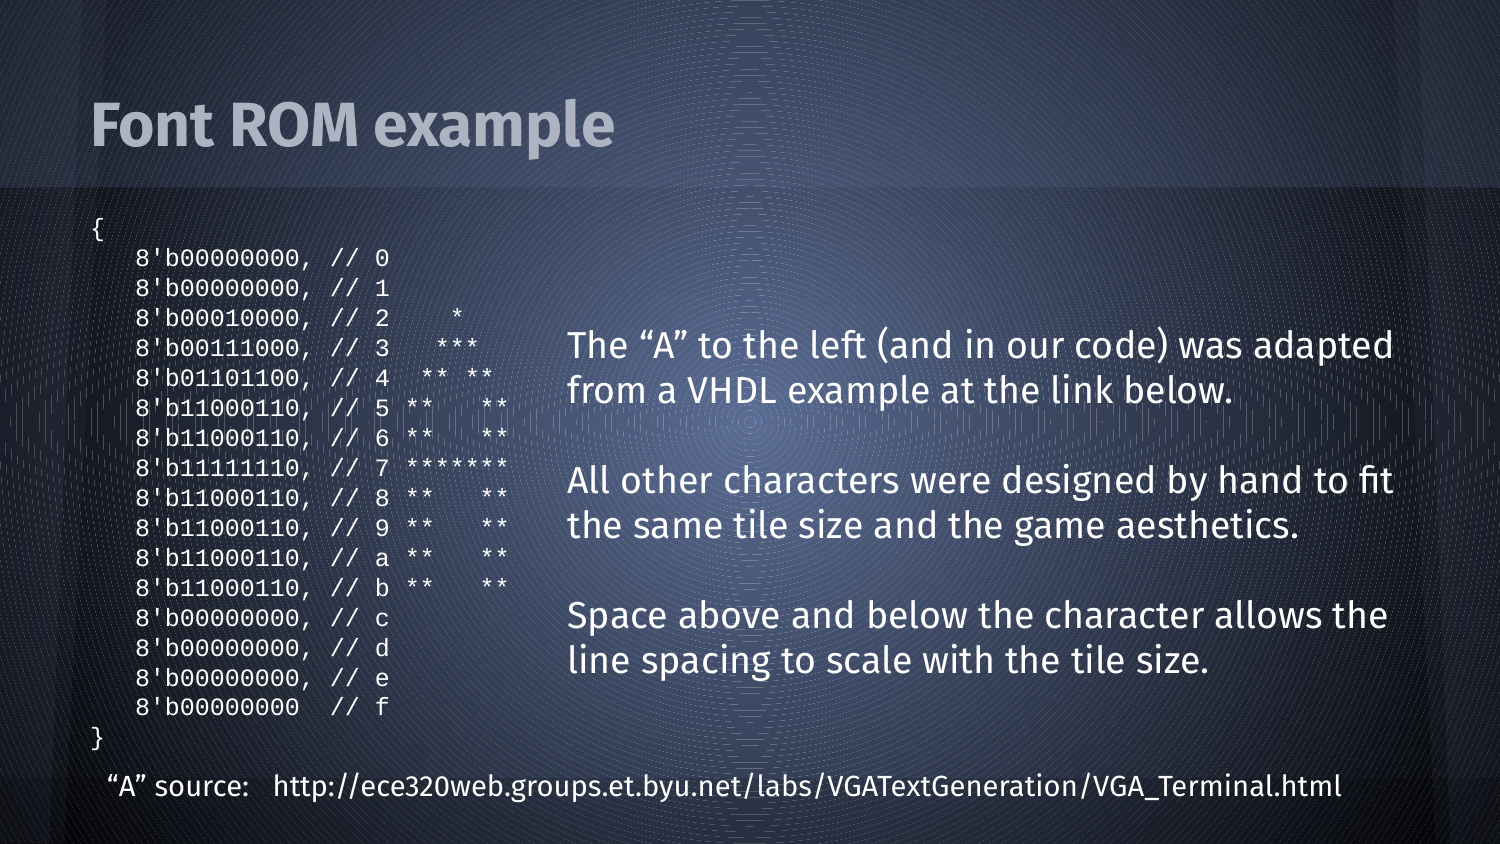

# Font ROM example
{
   8'b00000000, // 0
   8'b00000000, // 1
   8'b00010000, // 2    *
   8'b00111000, // 3   ***
   8'b01101100, // 4  ** **
   8'b11000110, // 5 **   **
   8'b11000110, // 6 **   **
   8'b11111110, // 7 *******
   8'b11000110, // 8 **   **
   8'b11000110, // 9 **   **
   8'b11000110, // a **   **
   8'b11000110, // b **   **
   8'b00000000, // c
   8'b00000000, // d
   8'b00000000, // e
   8'b00000000  // f
}

The “A” to the left (and in our code) was adapted from a VHDL example at the link below.

All other characters were designed by hand to fit the same tile size and the game aesthetics.

Space above and below the character allows the line spacing to scale with the tile size.
“A” source:   http://ece320web.groups.et.byu.net/labs/VGATextGeneration/VGA_Terminal.html